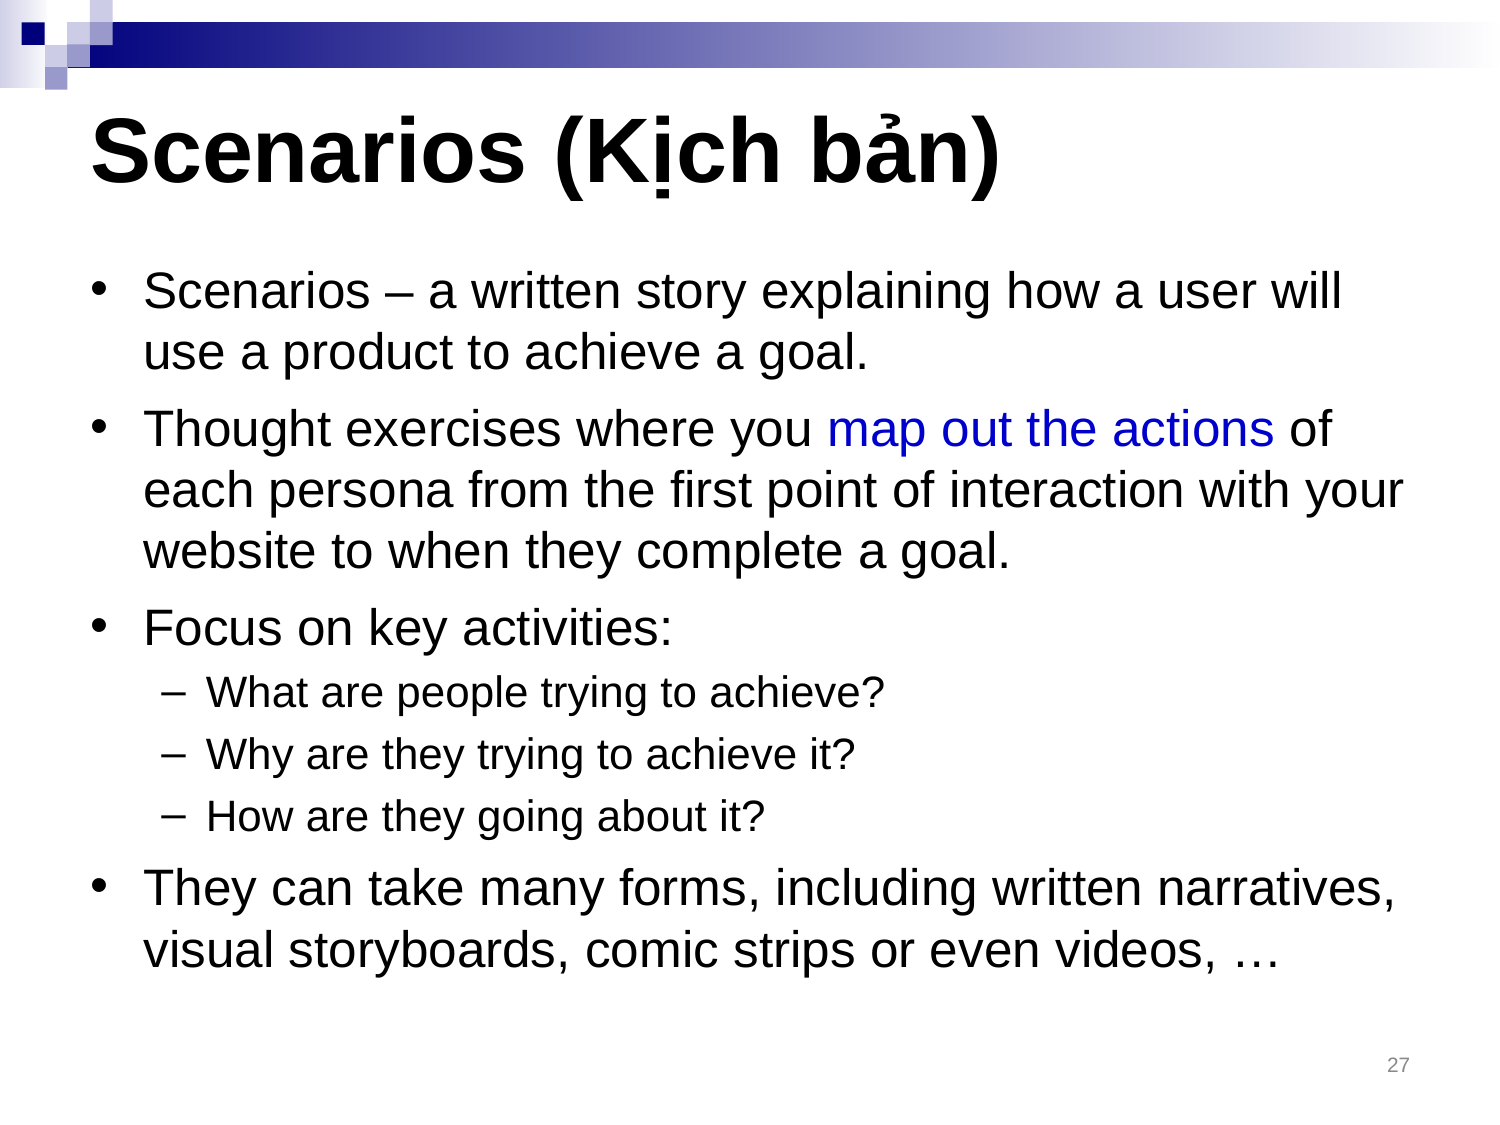

# Scenarios (Kịch bản)
Scenarios – a written story explaining how a user will use a product to achieve a goal.
Thought exercises where you map out the actions of each persona from the first point of interaction with your website to when they complete a goal.
Focus on key activities:
What are people trying to achieve?
Why are they trying to achieve it?
How are they going about it?
They can take many forms, including written narratives, visual storyboards, comic strips or even videos, …
27